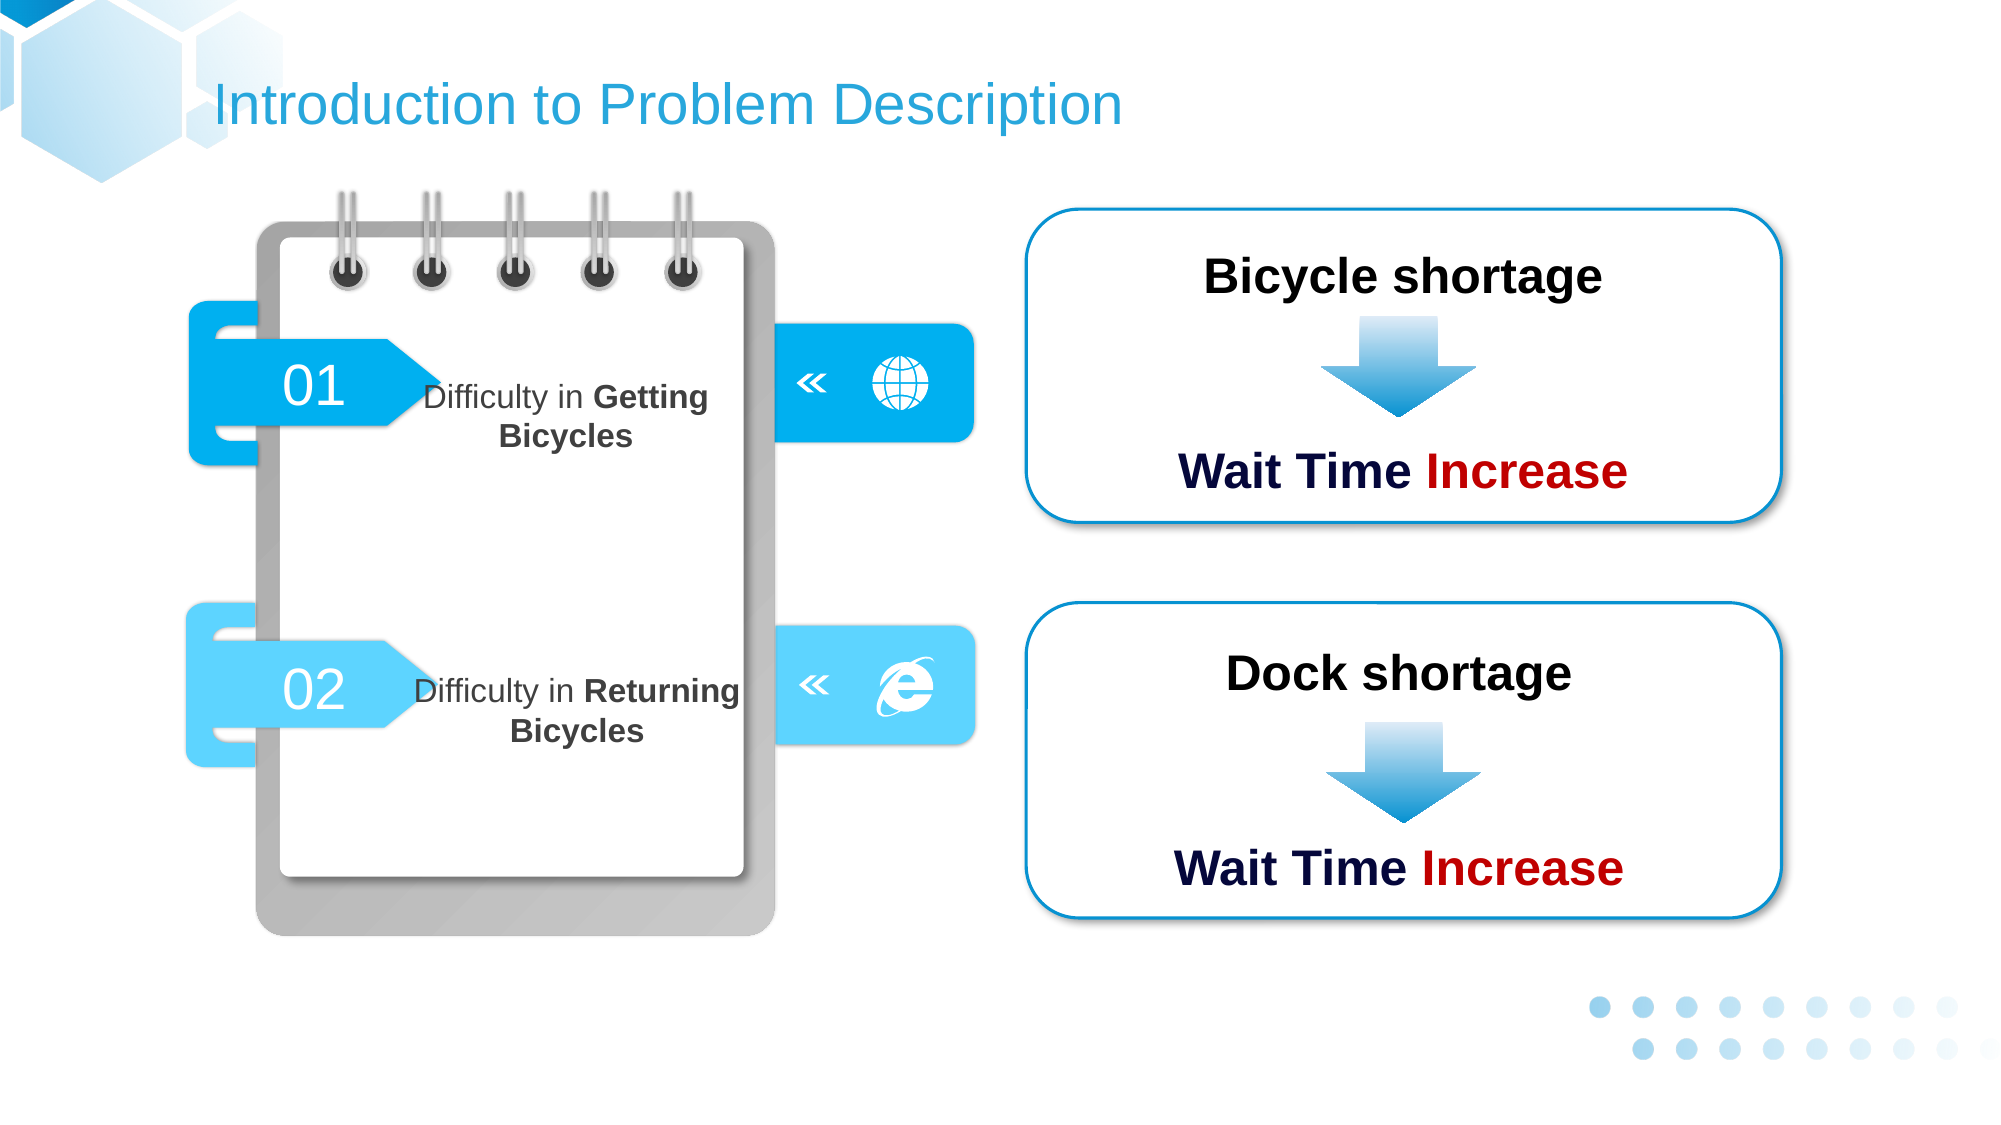

Introduction to Problem Description

Bicycle shortage

Wait Time Increase

01

Difficulty in Getting Bicycles

Dock shortage

Wait Time Increase

02

Difficulty in Returning Bicycles